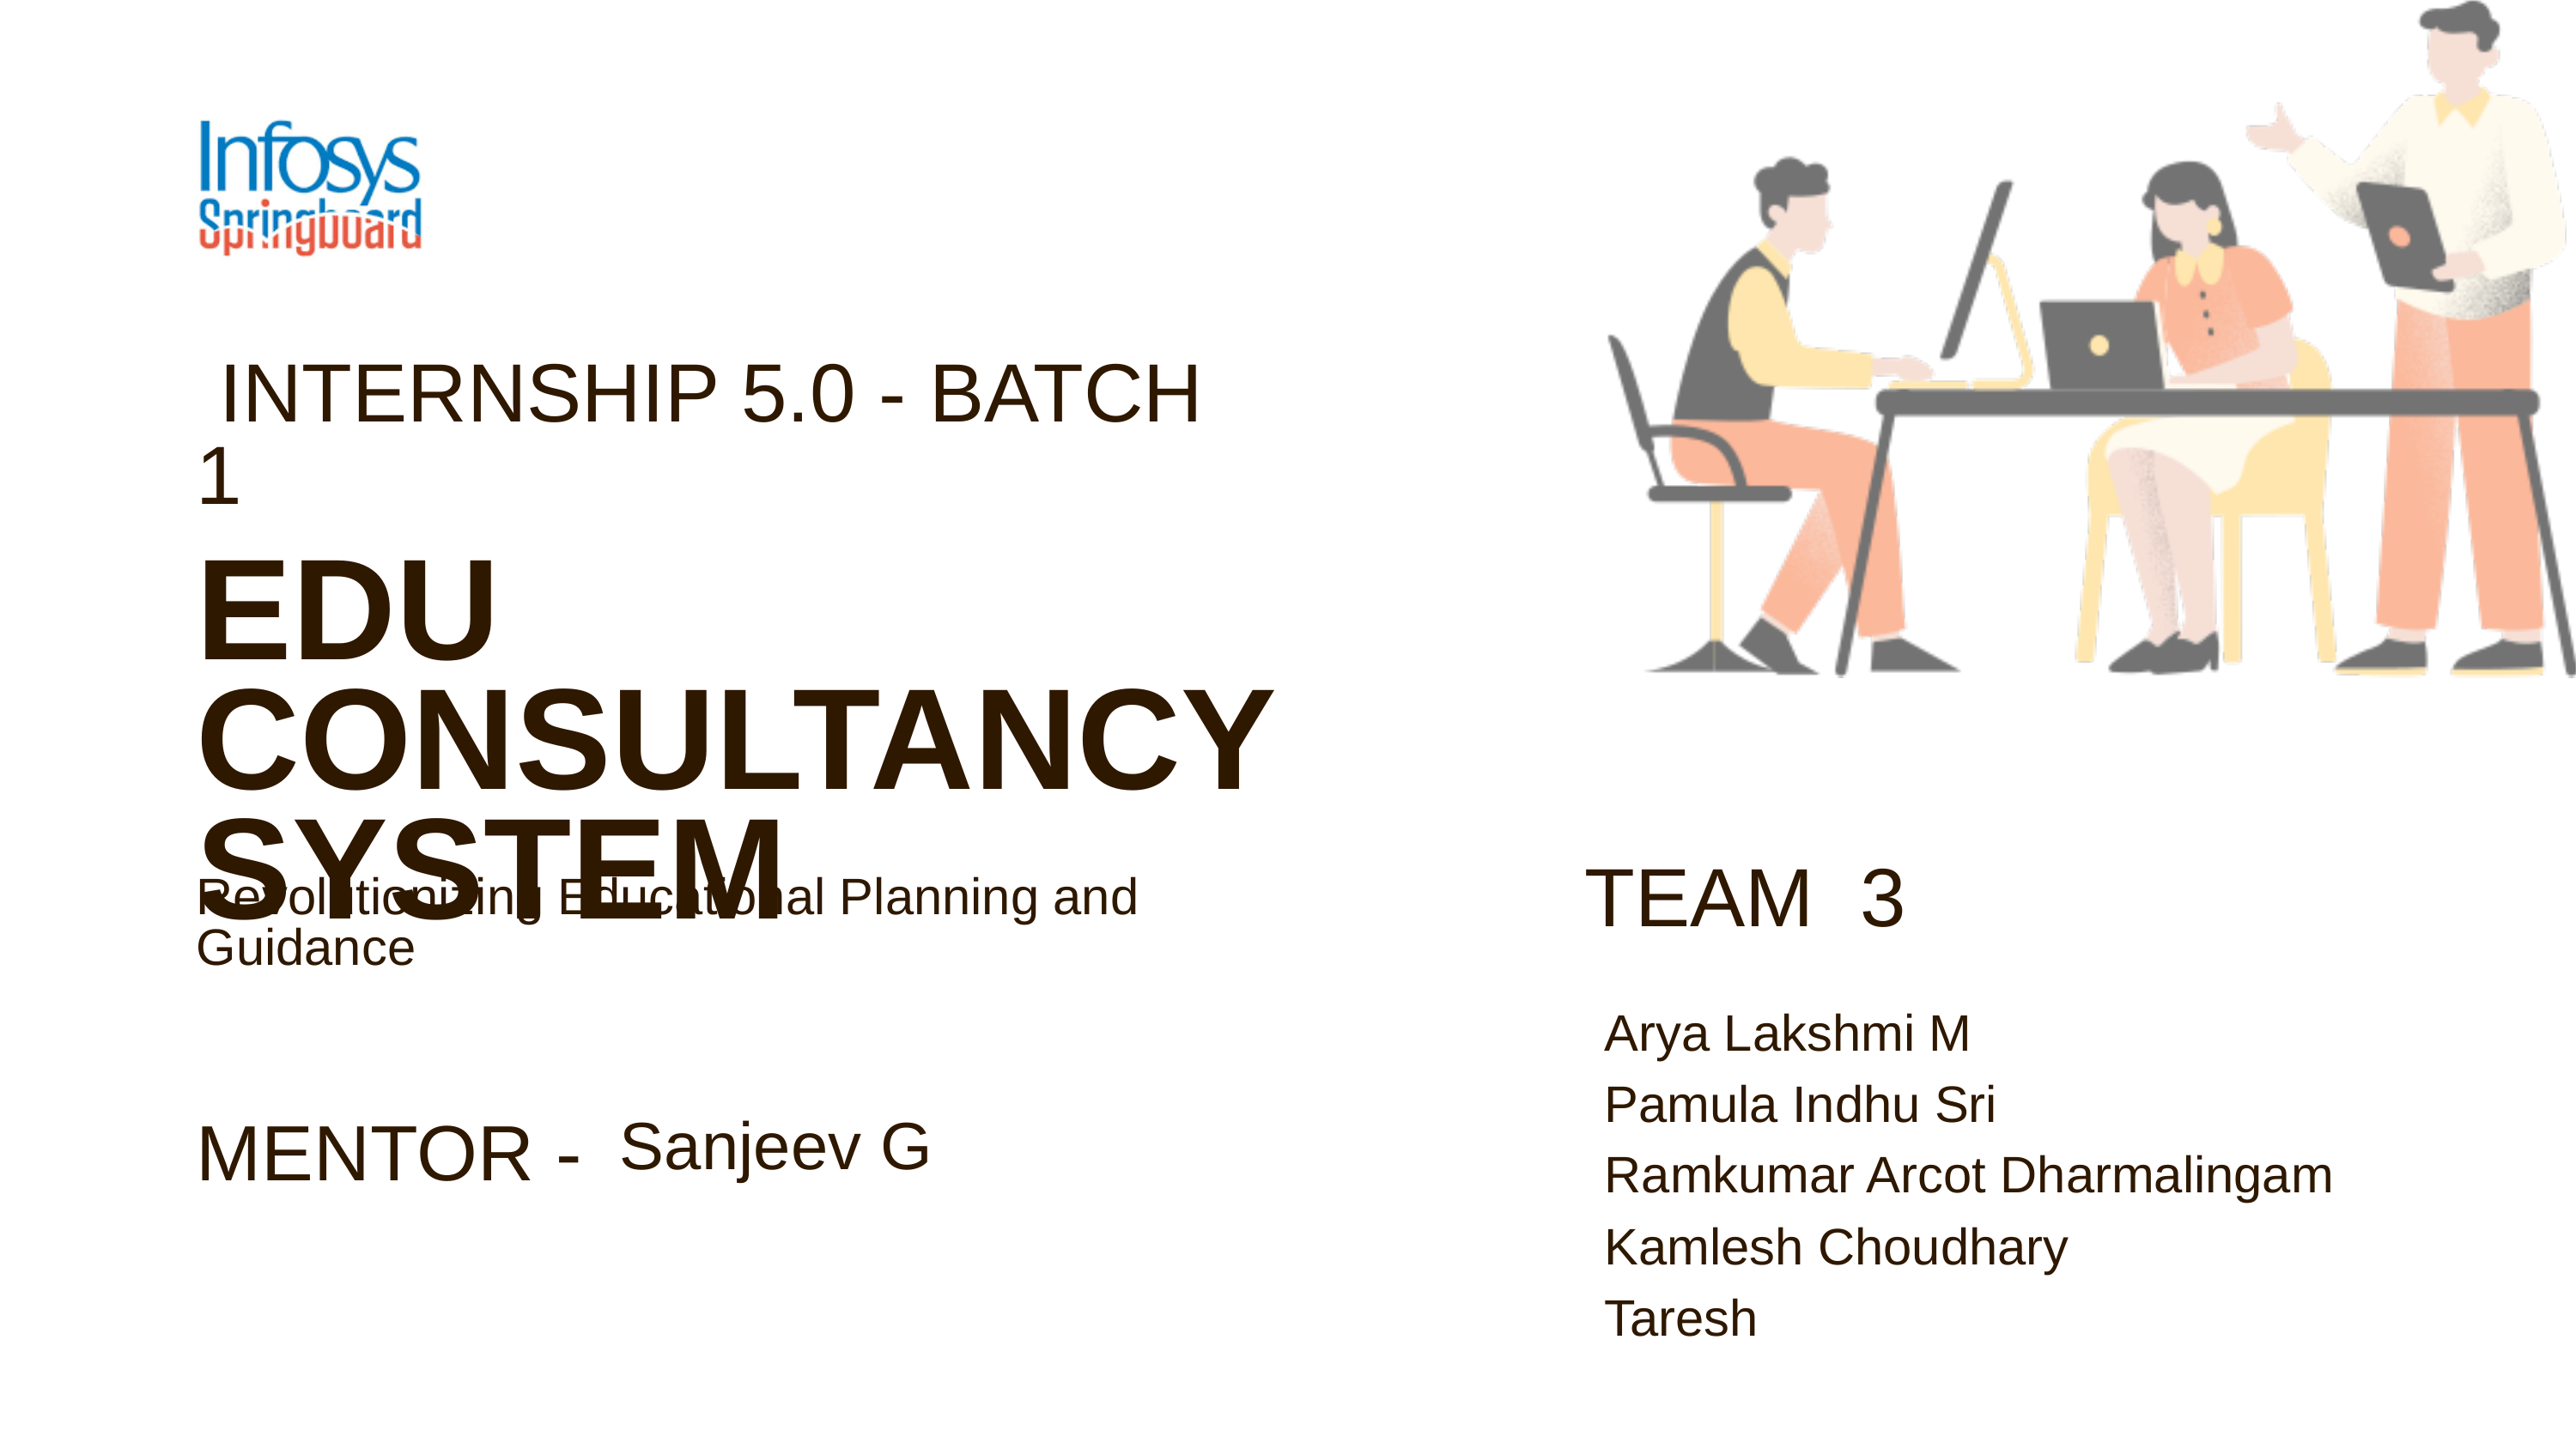

INTERNSHIP 5.0 - BATCH 1
EDU CONSULTANCY SYSTEM
TEAM  3
Revolutionizing Educational Planning and Guidance
Arya Lakshmi M
Pamula Indhu Sri
Ramkumar Arcot Dharmalingam
Kamlesh Choudhary
Taresh
Sanjeev G

MENTOR -